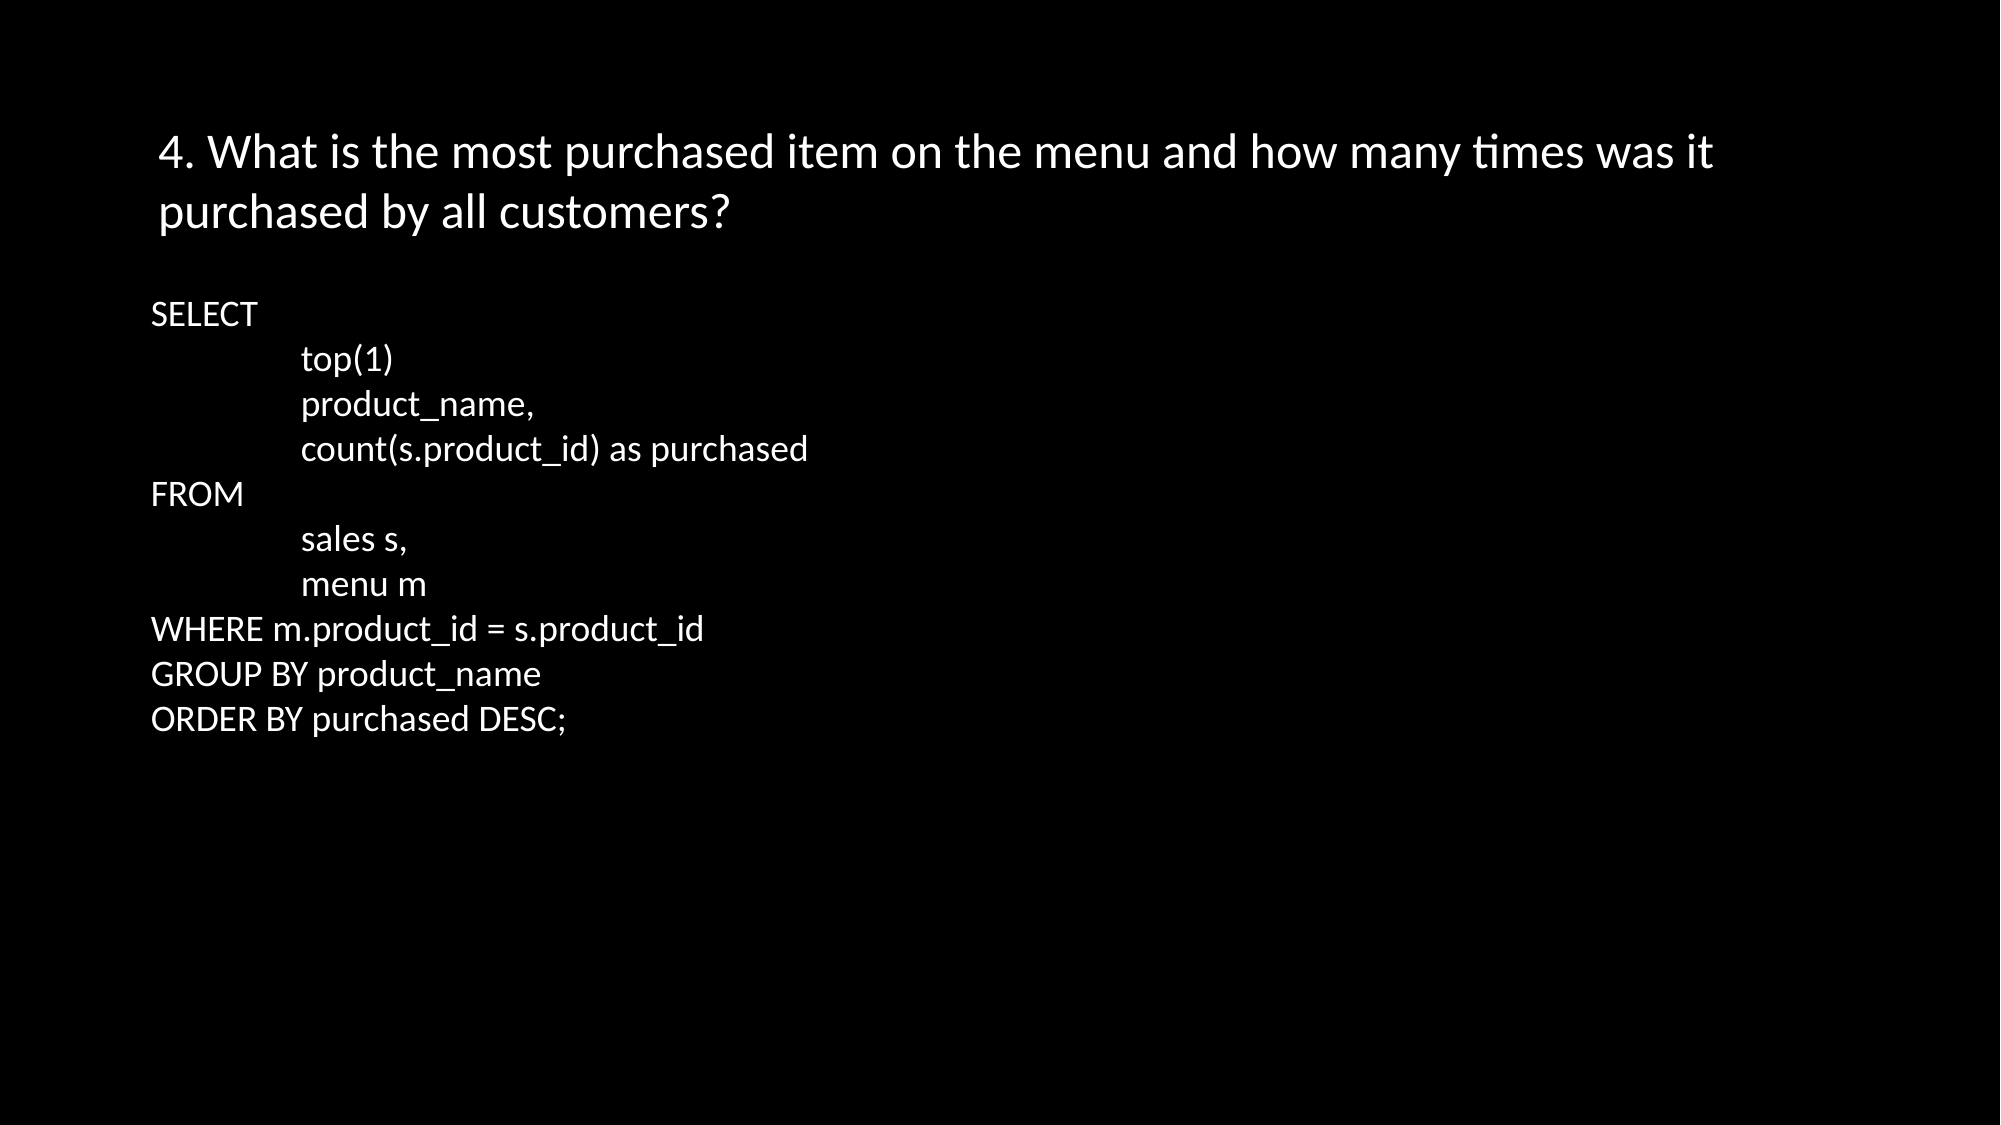

4. What is the most purchased item on the menu and how many times was it
purchased by all customers?
SELECT
	top(1)
	product_name,
	count(s.product_id) as purchased
FROM
	sales s,
	menu m
WHERE m.product_id = s.product_id
GROUP BY product_name
ORDER BY purchased DESC;